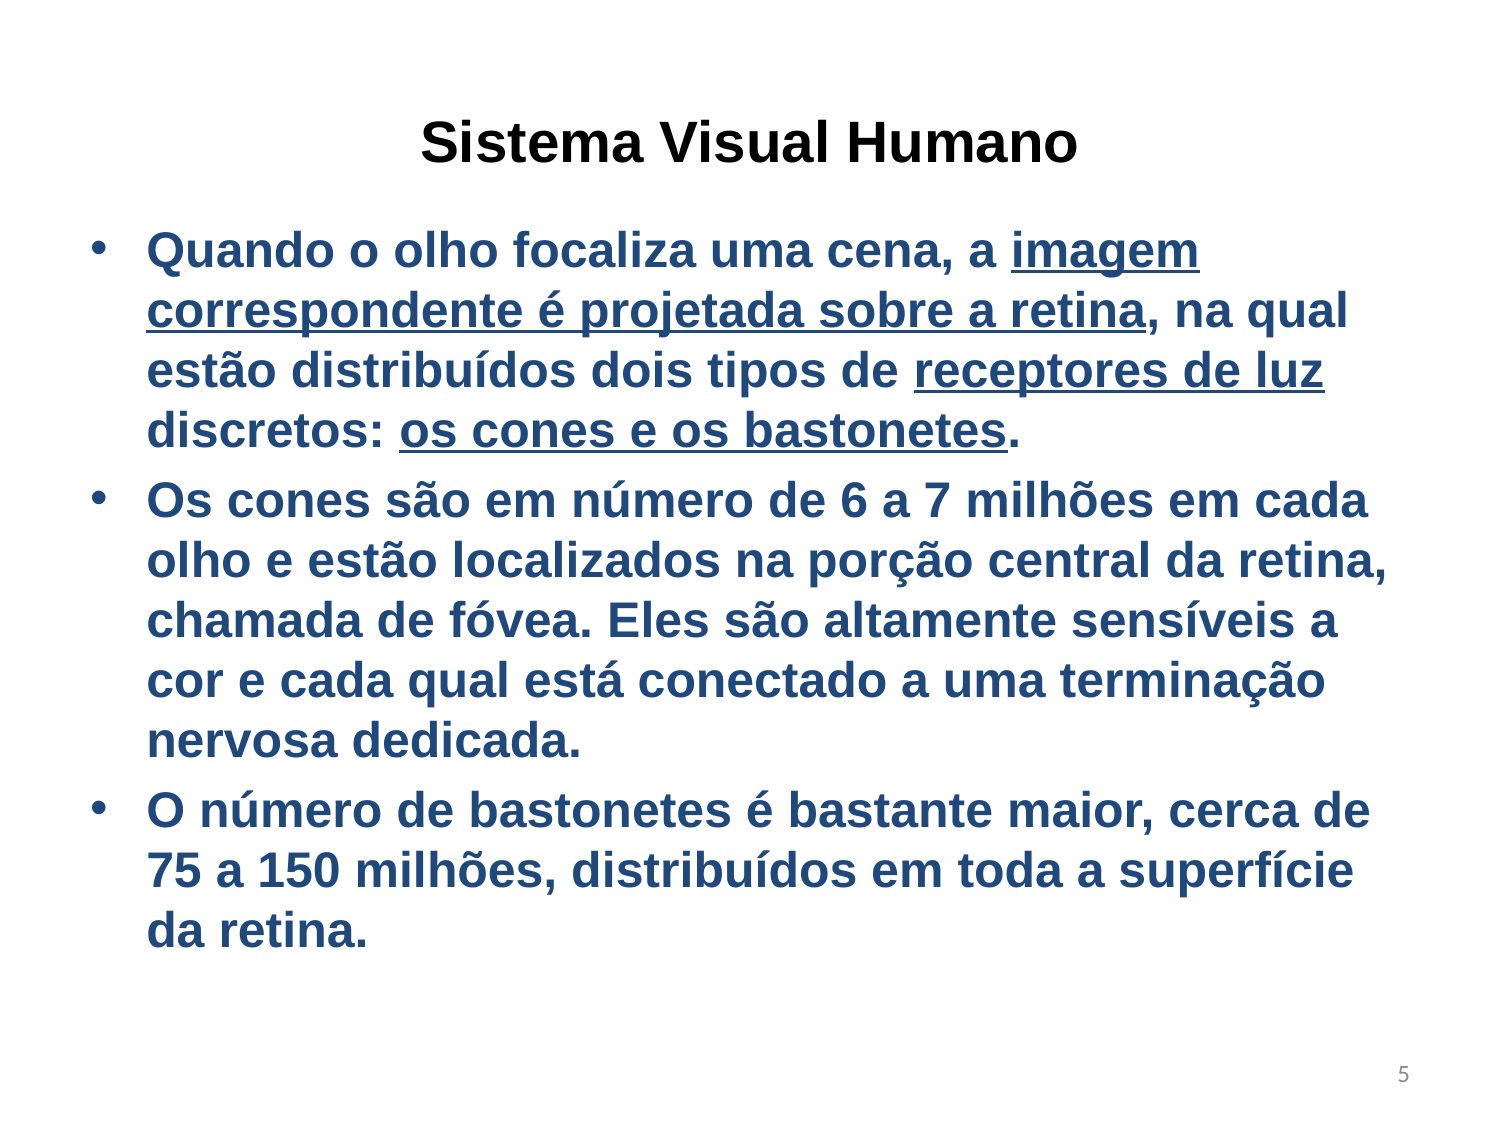

# Sistema Visual Humano
Quando o olho focaliza uma cena, a imagem correspondente é projetada sobre a retina, na qual estão distribuídos dois tipos de receptores de luz discretos: os cones e os bastonetes.
Os cones são em número de 6 a 7 milhões em cada olho e estão localizados na porção central da retina, chamada de fóvea. Eles são altamente sensíveis a cor e cada qual está conectado a uma terminação nervosa dedicada.
O número de bastonetes é bastante maior, cerca de 75 a 150 milhões, distribuídos em toda a superfície da retina.
5